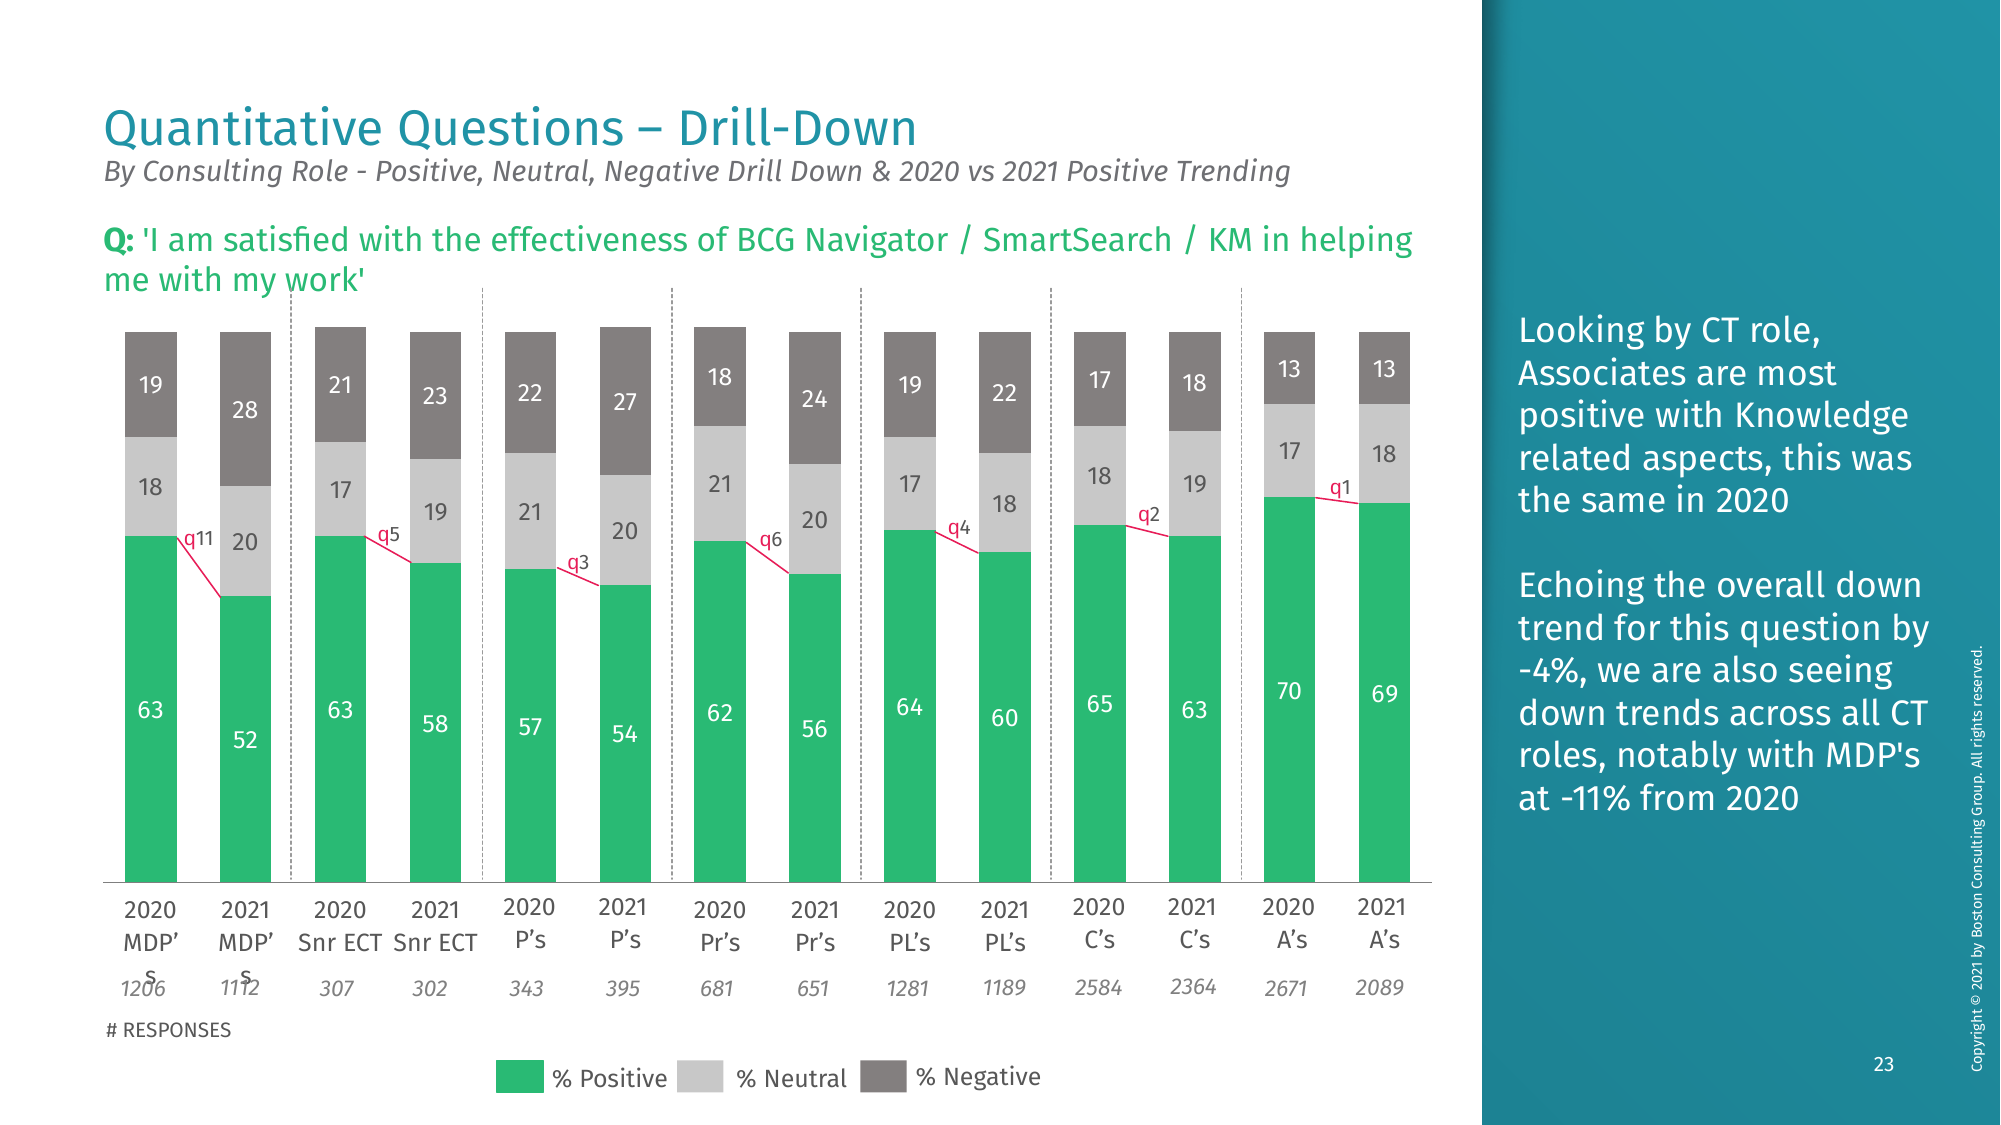

Looking by CT role, Associates are most positive with Knowledge related aspects, this was the same in 2020

Echoing the overall down trend for this question by -4%, we are also seeing down trends across all CT roles, notably with MDP's at -11% from 2020
Quantitative Questions – Drill-Down
By Consulting Role - Positive, Neutral, Negative Drill Down & 2020 vs 2021 Positive Trending
Q: 'I am satisfied with the effectiveness of BCG Navigator / SmartSearch / KM in helping me with my work'

### Chart

| Category |  |  |  |
|---|---|---|---|
q1
q2
q4
q5
q11
q6
q3
2020 MDP’s
2021 MDP’s
2020 Snr ECT
2021 Snr ECT
2020
P’s
2021
P’s
2020 Pr’s
2021 Pr’s
2020 PL’s
2021 PL’s
2020
C’s
2021
C’s
2020
A’s
2021
A’s
2364
2584
2089
1189
1112
343
395
681
651
1281
2671
307
302
1206
# RESPONSES
% Negative
% Positive

% Neutral